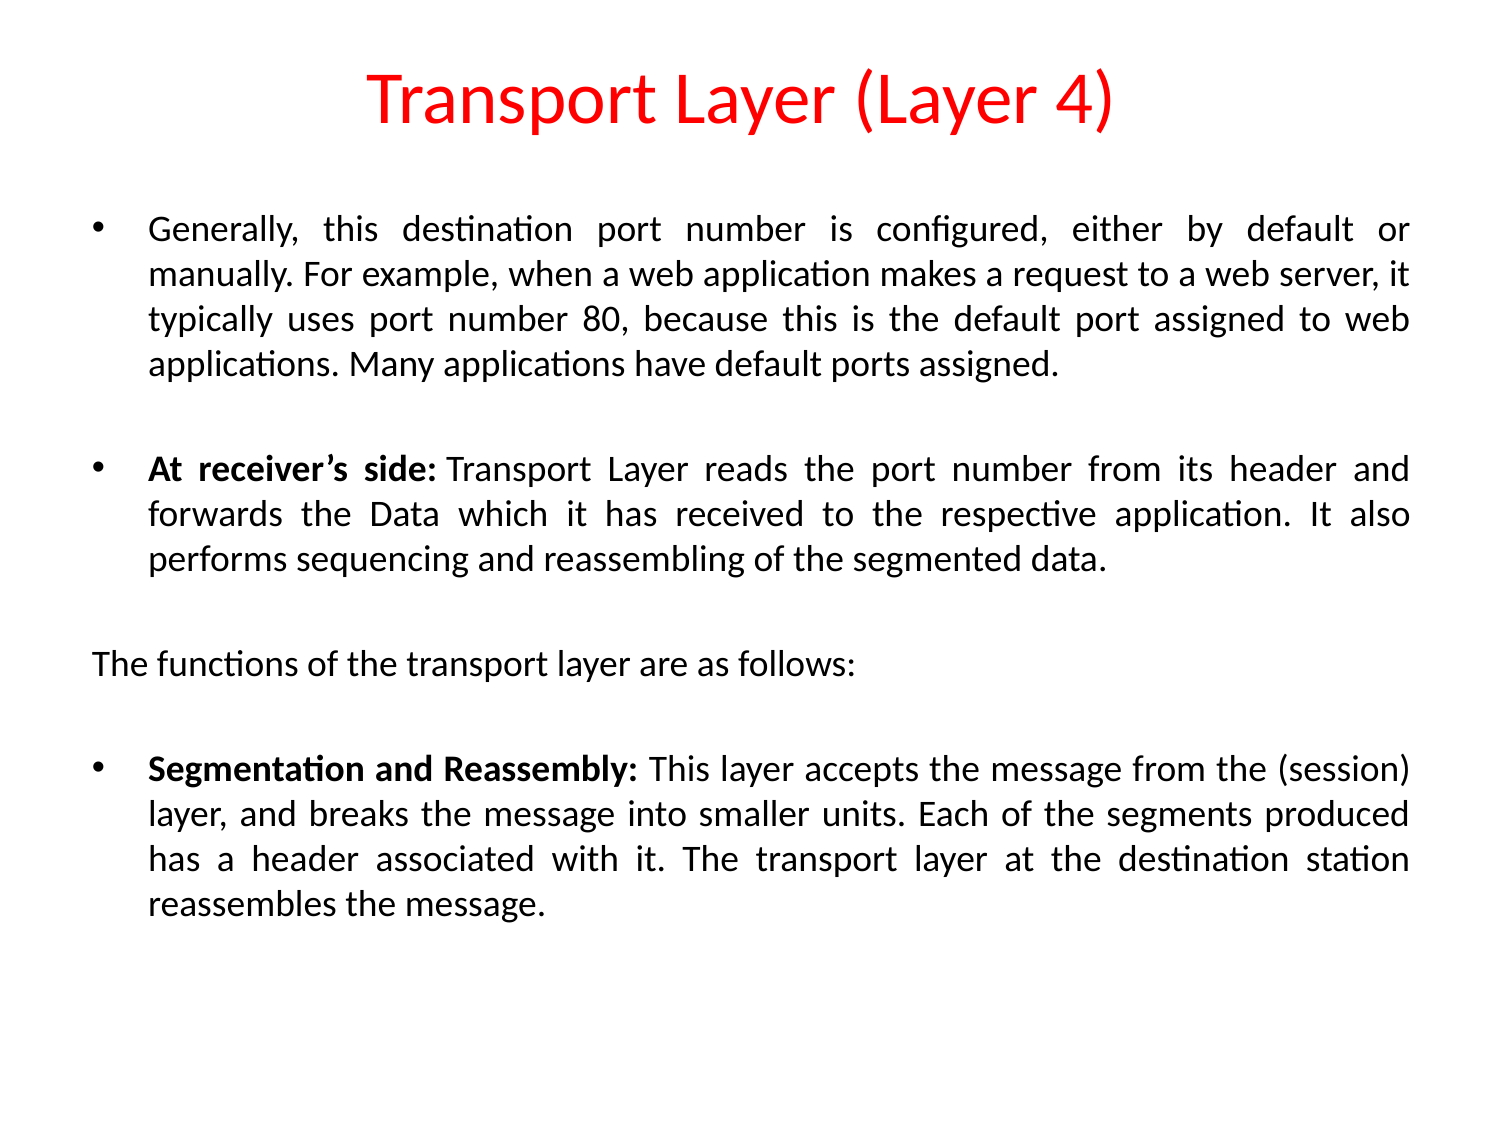

# Transport Layer (Layer 4)
Generally, this destination port number is configured, either by default or manually. For example, when a web application makes a request to a web server, it typically uses port number 80, because this is the default port assigned to web applications. Many applications have default ports assigned.

At receiver’s side: Transport Layer reads the port number from its header and forwards the Data which it has received to the respective application. It also performs sequencing and reassembling of the segmented data.

The functions of the transport layer are as follows:

Segmentation and Reassembly: This layer accepts the message from the (session) layer, and breaks the message into smaller units. Each of the segments produced has a header associated with it. The transport layer at the destination station reassembles the message.